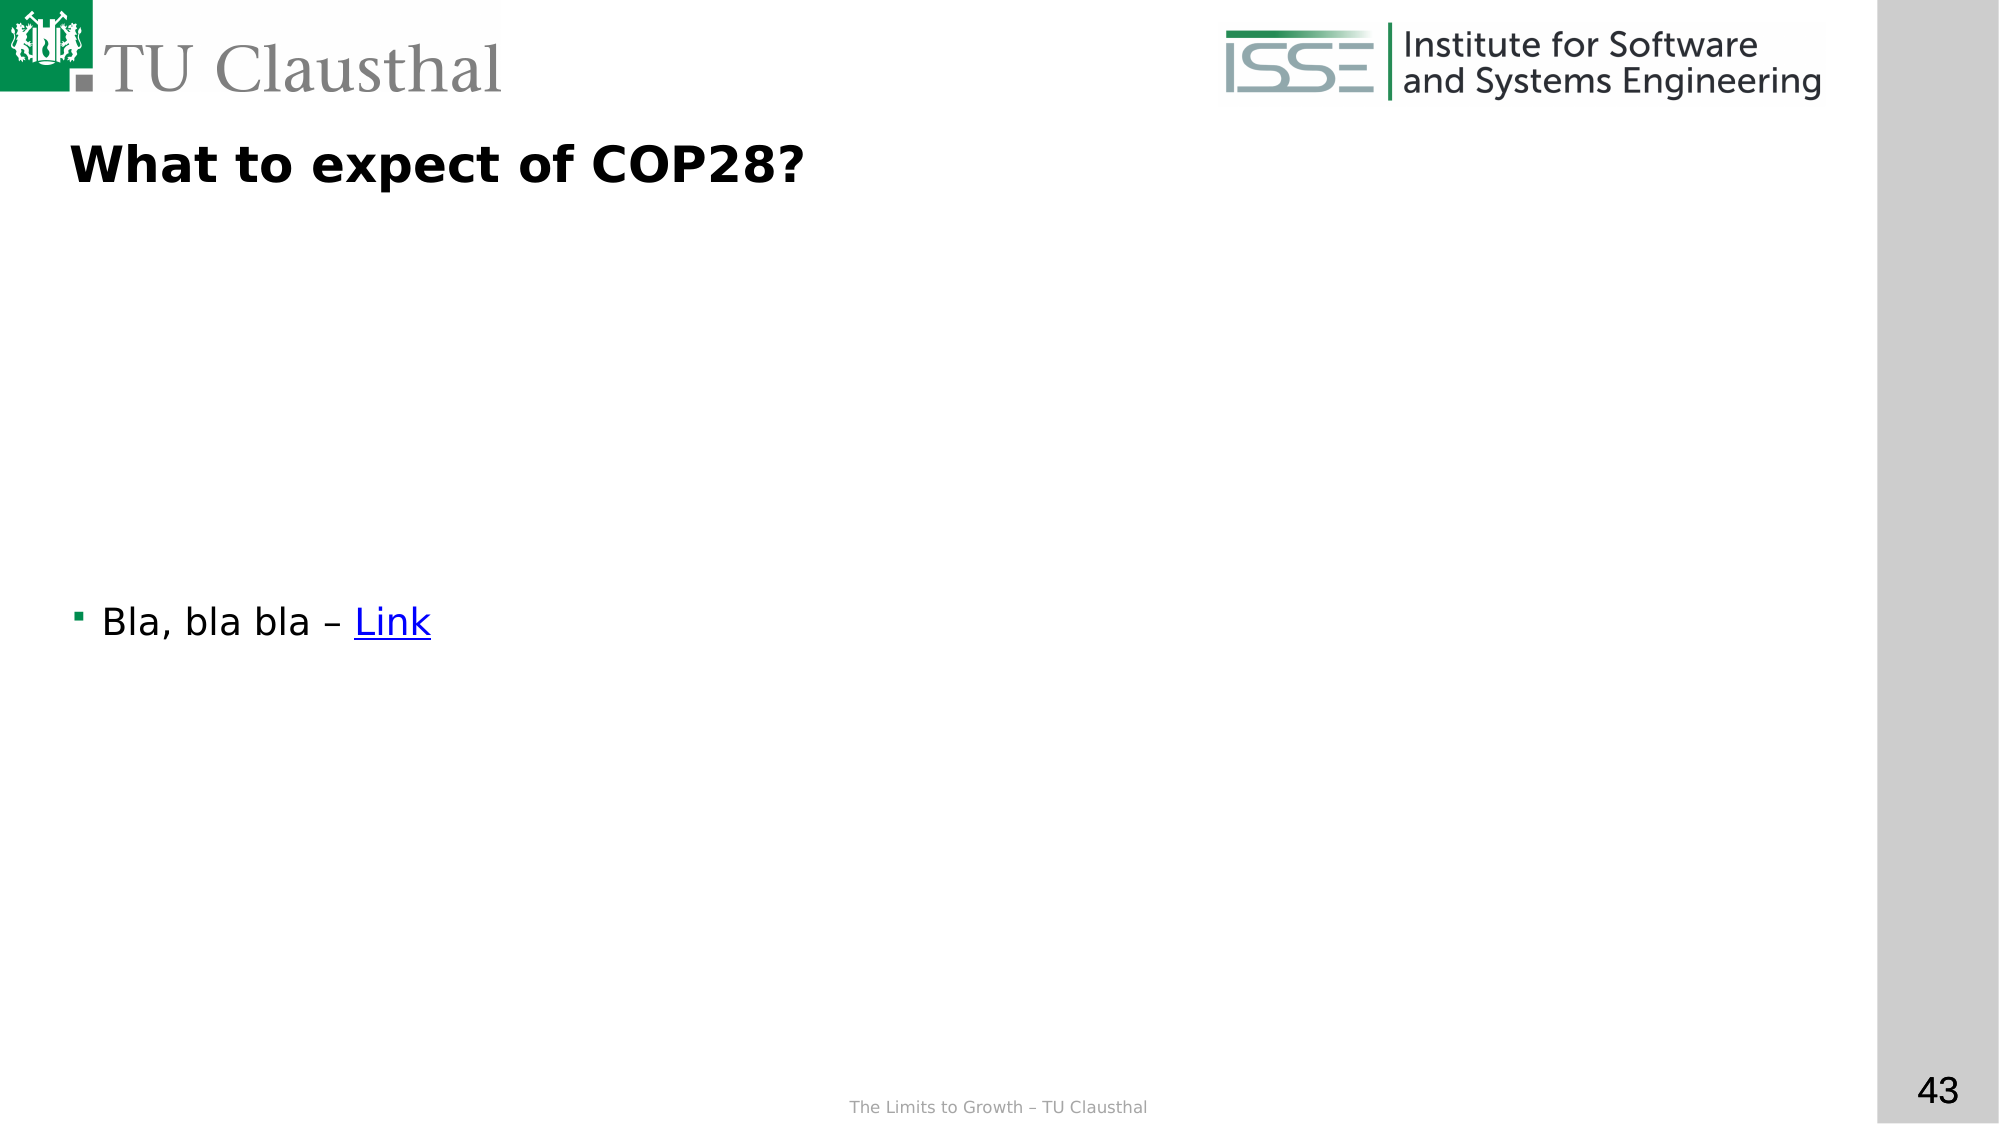

What to expect of COP28?

Bla, bla bla – Link